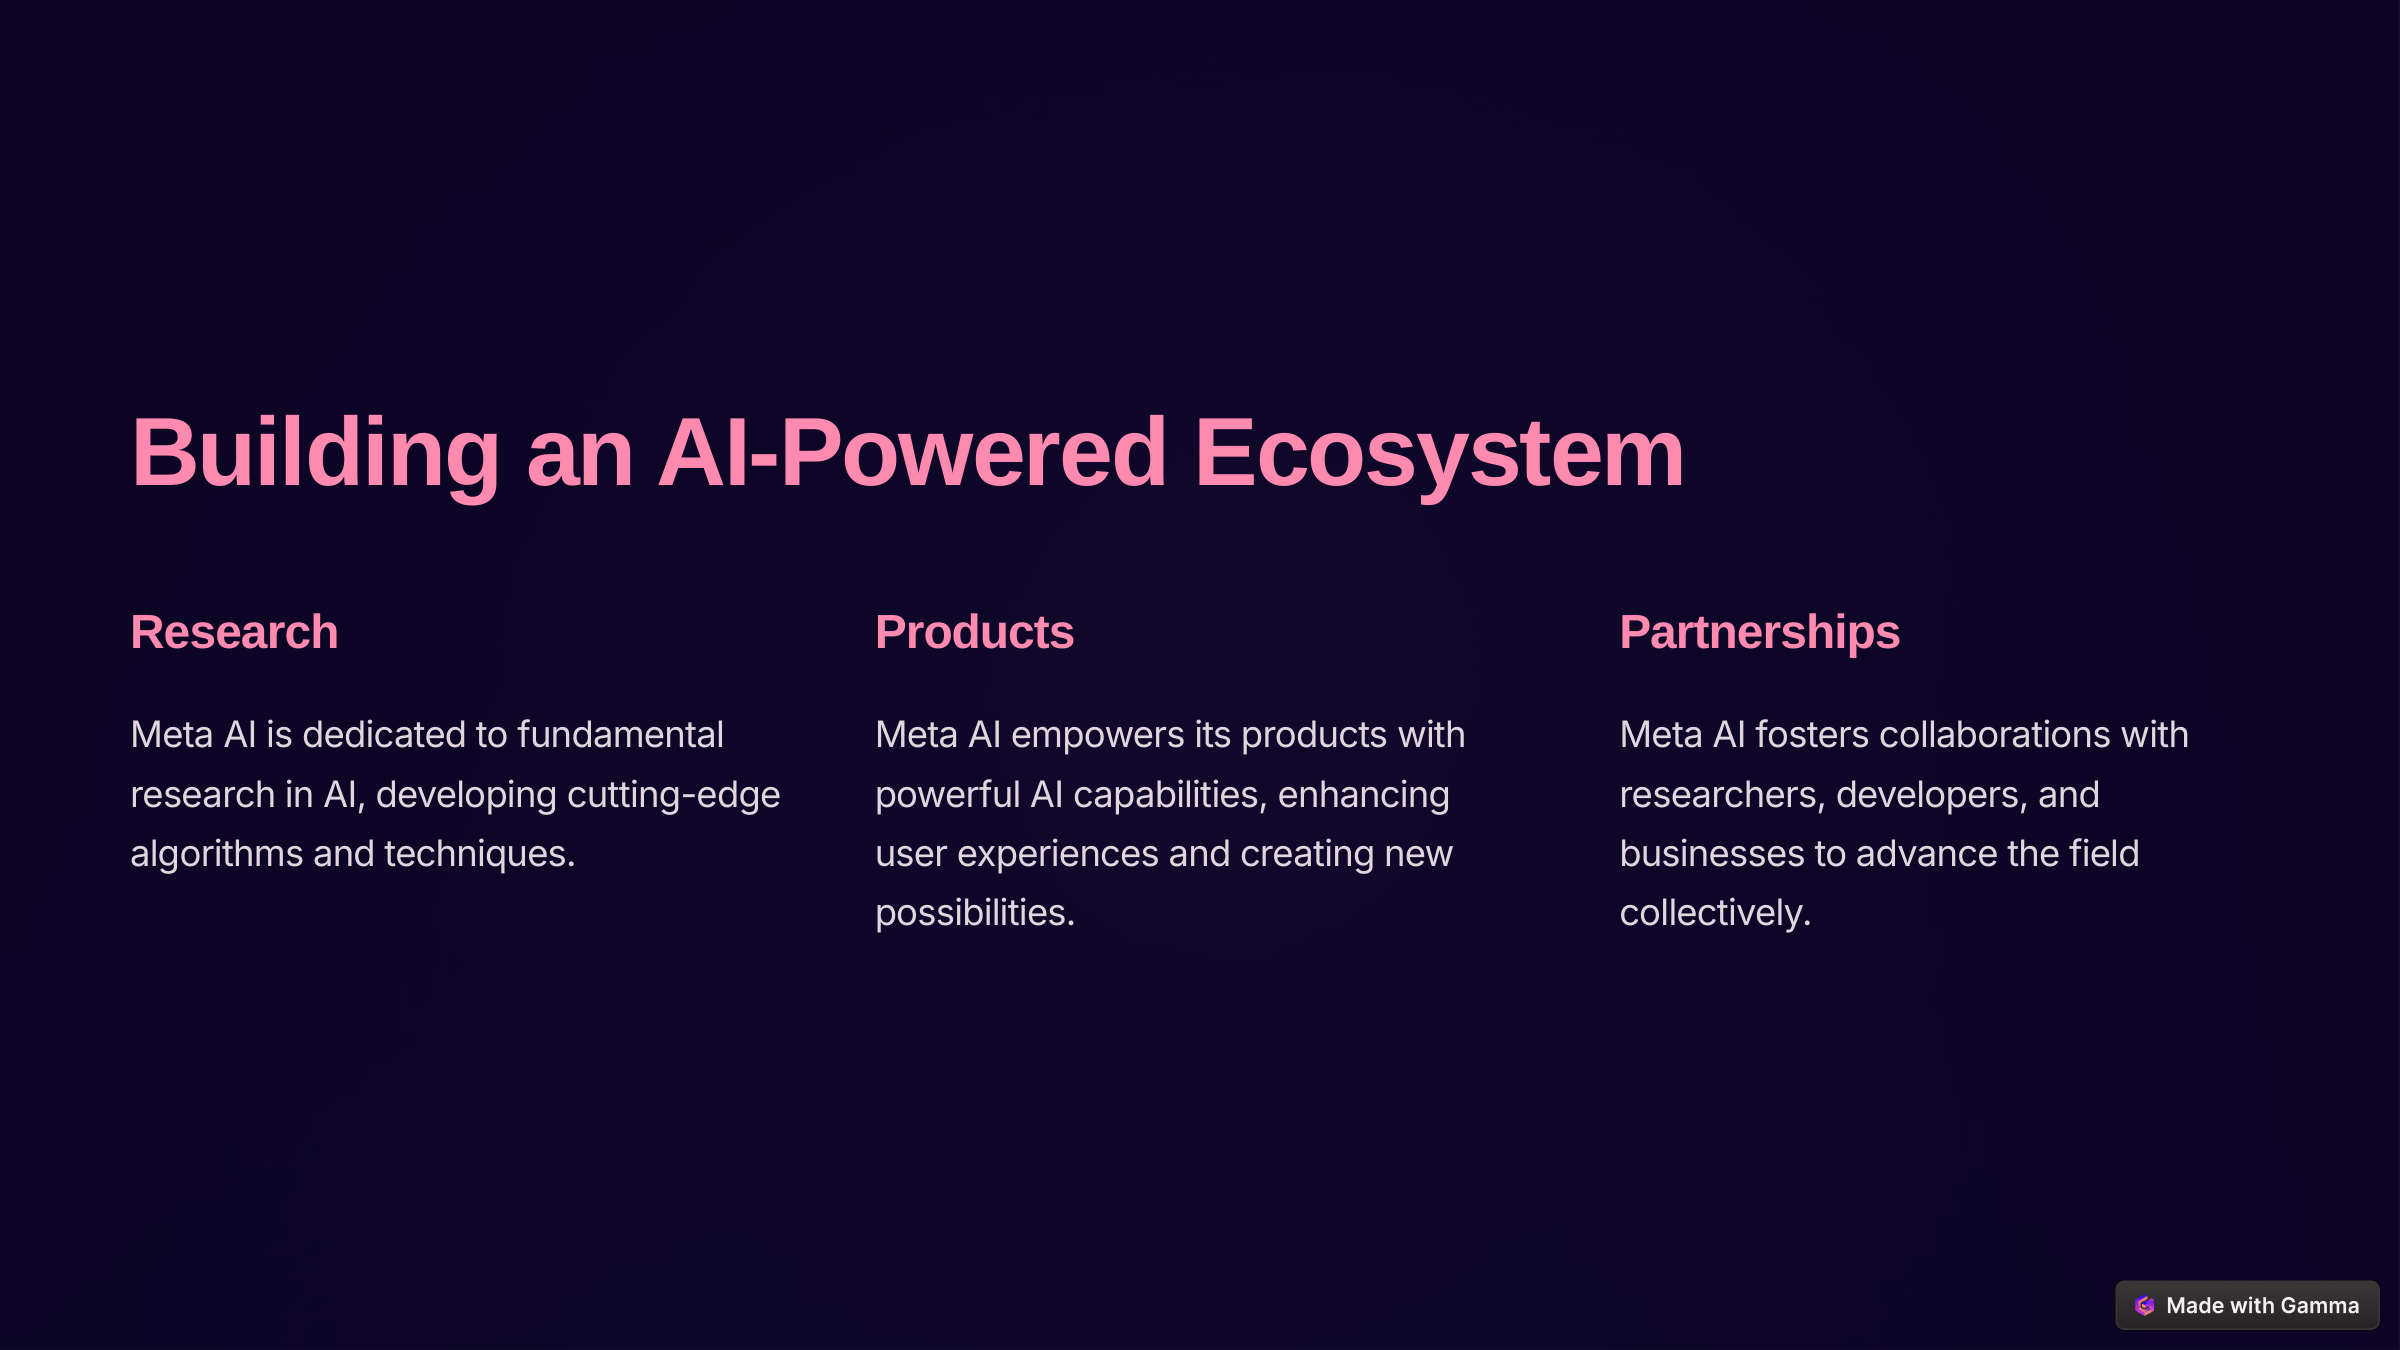

Building an AI-Powered Ecosystem
Research
Products
Partnerships
Meta AI is dedicated to fundamental research in AI, developing cutting-edge algorithms and techniques.
Meta AI empowers its products with powerful AI capabilities, enhancing user experiences and creating new possibilities.
Meta AI fosters collaborations with researchers, developers, and businesses to advance the field collectively.